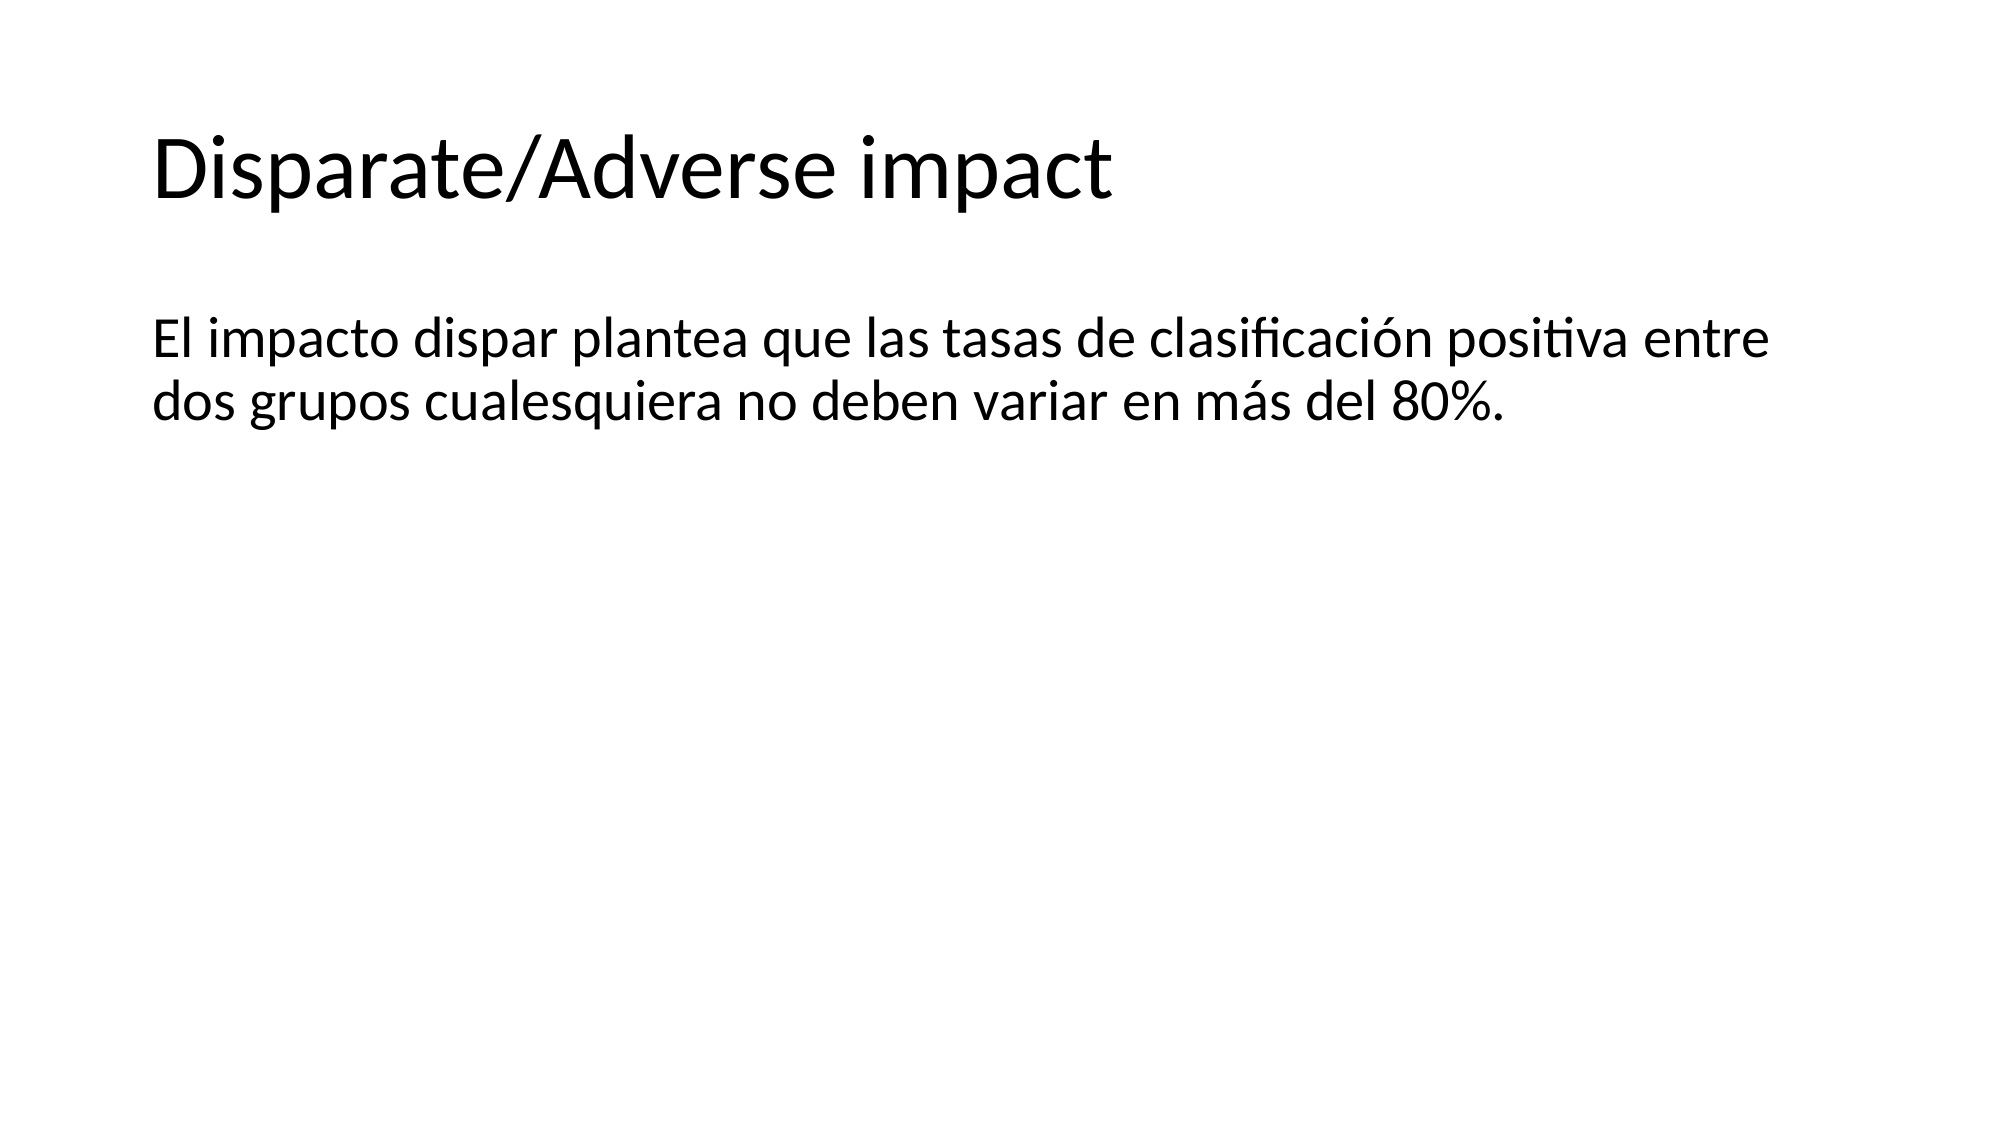

# Disparate/Adverse impact
El impacto dispar plantea que las tasas de clasificación positiva entre dos grupos cualesquiera no deben variar en más del 80%.